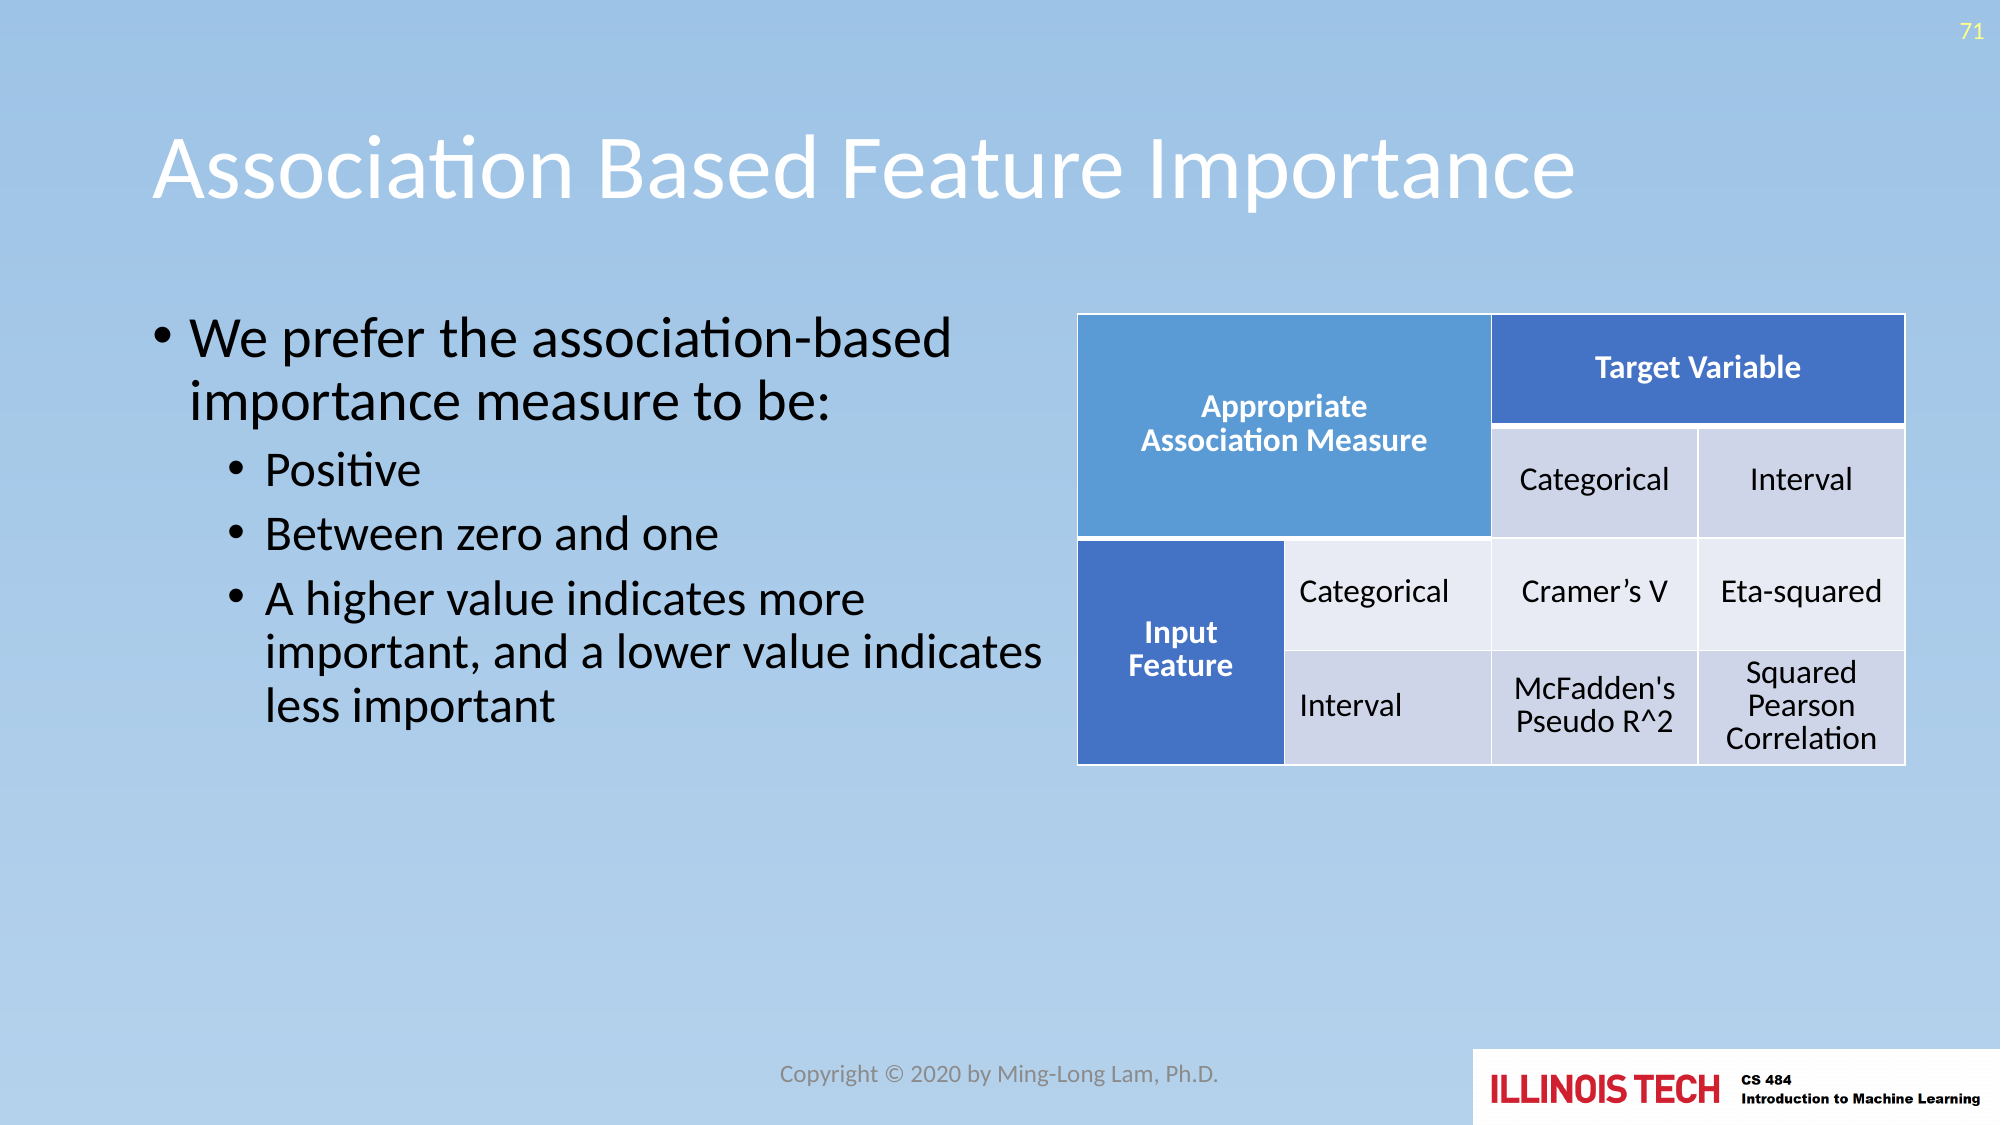

71
# Association Based Feature Importance
We prefer the association-based importance measure to be:
Positive
Between zero and one
A higher value indicates more important, and a lower value indicates less important

| Appropriate Association Measure |  | Target Variable |  |
| --- | --- | --- | --- |
|  |  | Categorical | Interval |
| Input Feature | Categorical | Cramer’s V | Eta-squared |
|  | Interval | McFadden's Pseudo R^2 | Squared Pearson Correlation |
Copyright © 2020 by Ming-Long Lam, Ph.D.